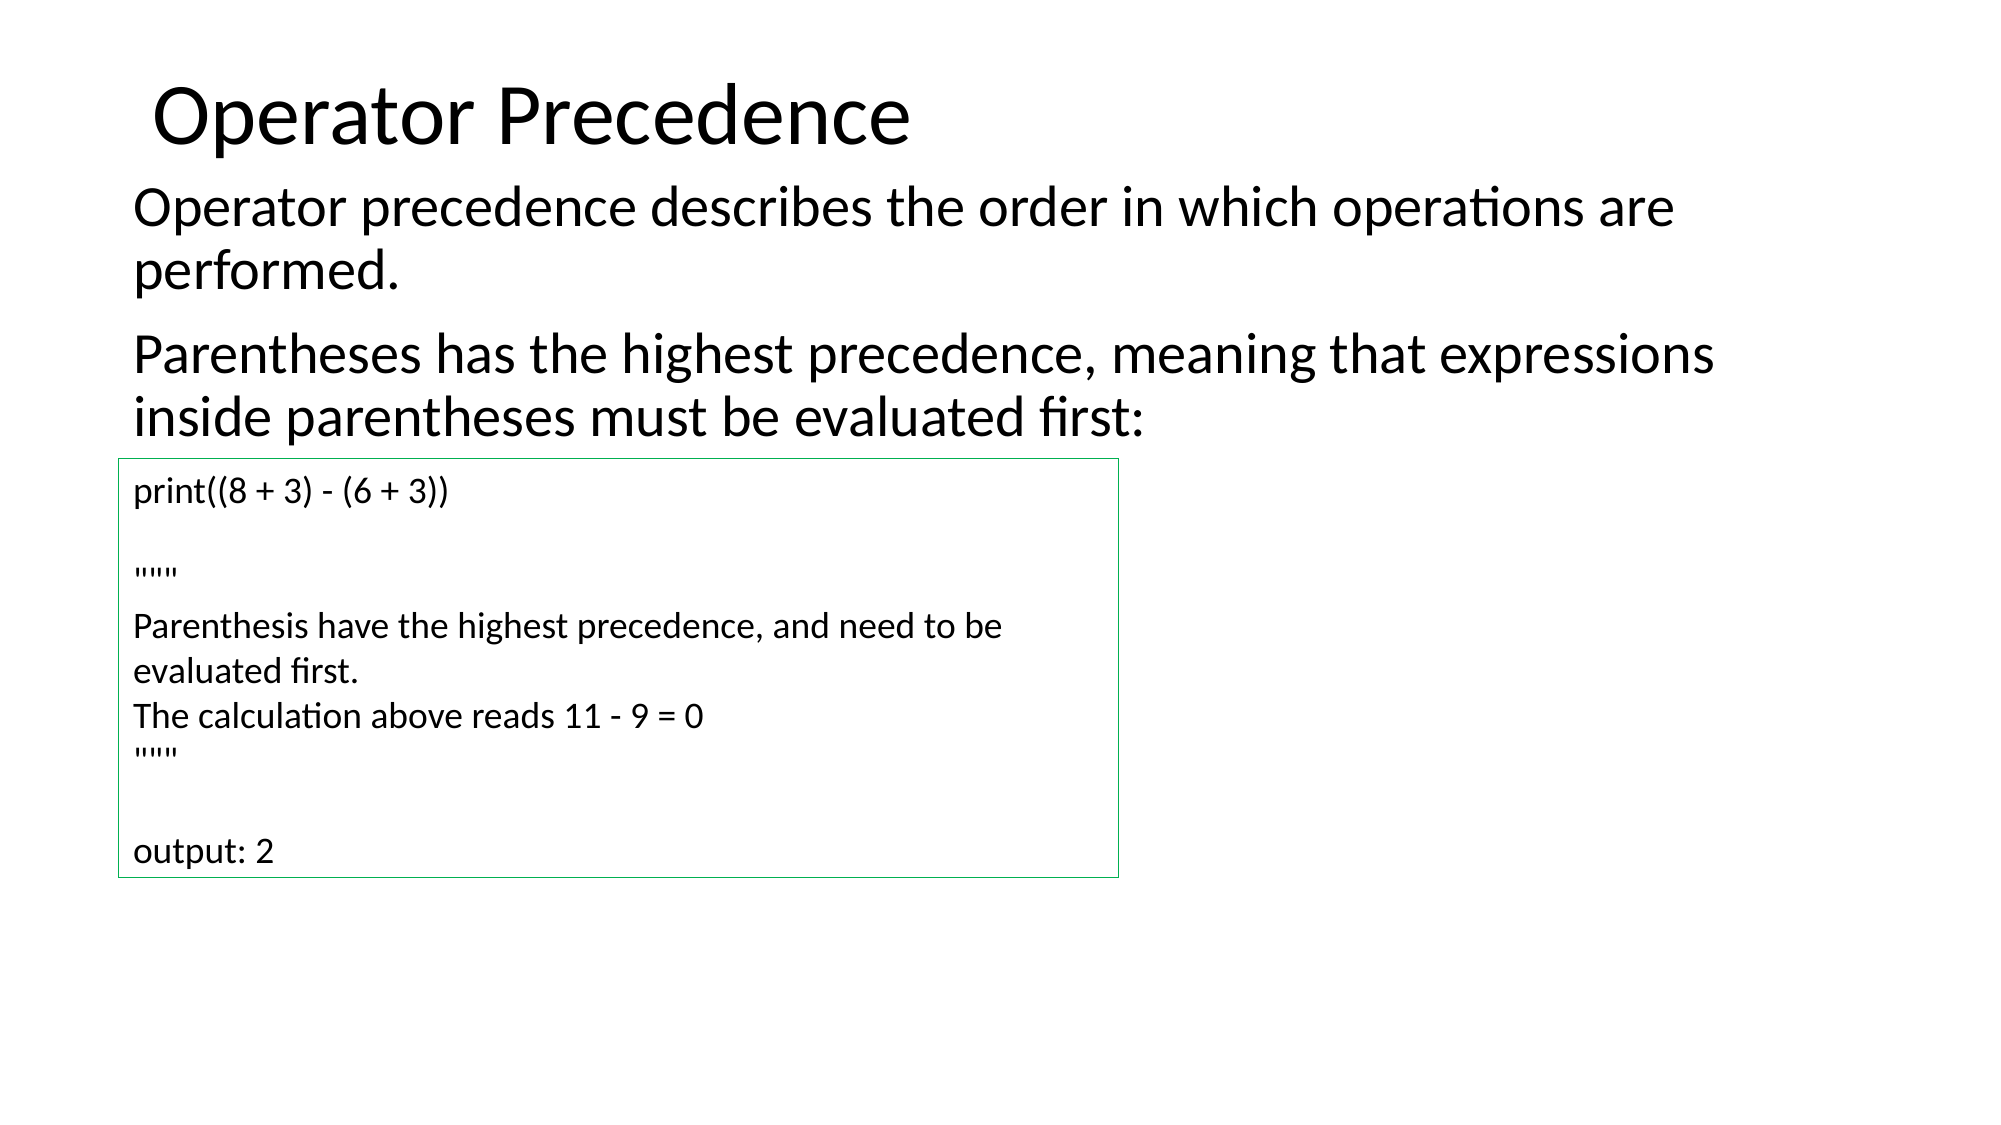

# Operator Precedence
Operator precedence describes the order in which operations are performed.
Parentheses has the highest precedence, meaning that expressions inside parentheses must be evaluated first:
print((8 + 3) - (6 + 3))

"""
Parenthesis have the highest precedence, and need to be evaluated first.
The calculation above reads 11 - 9 = 0
"""

output: 2